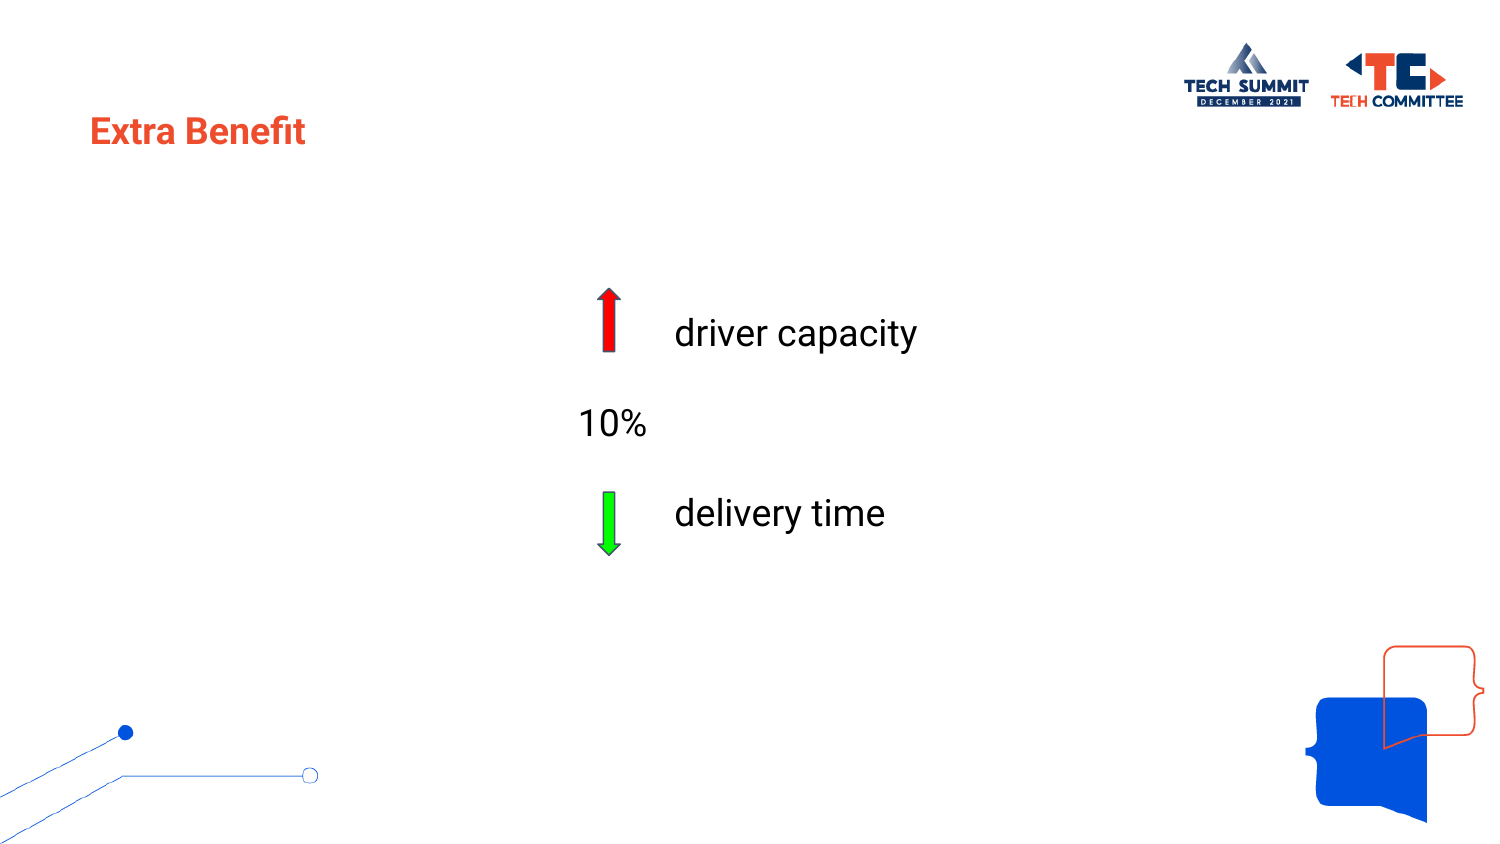

Extra Benefit

driver capacity

delivery time
10%